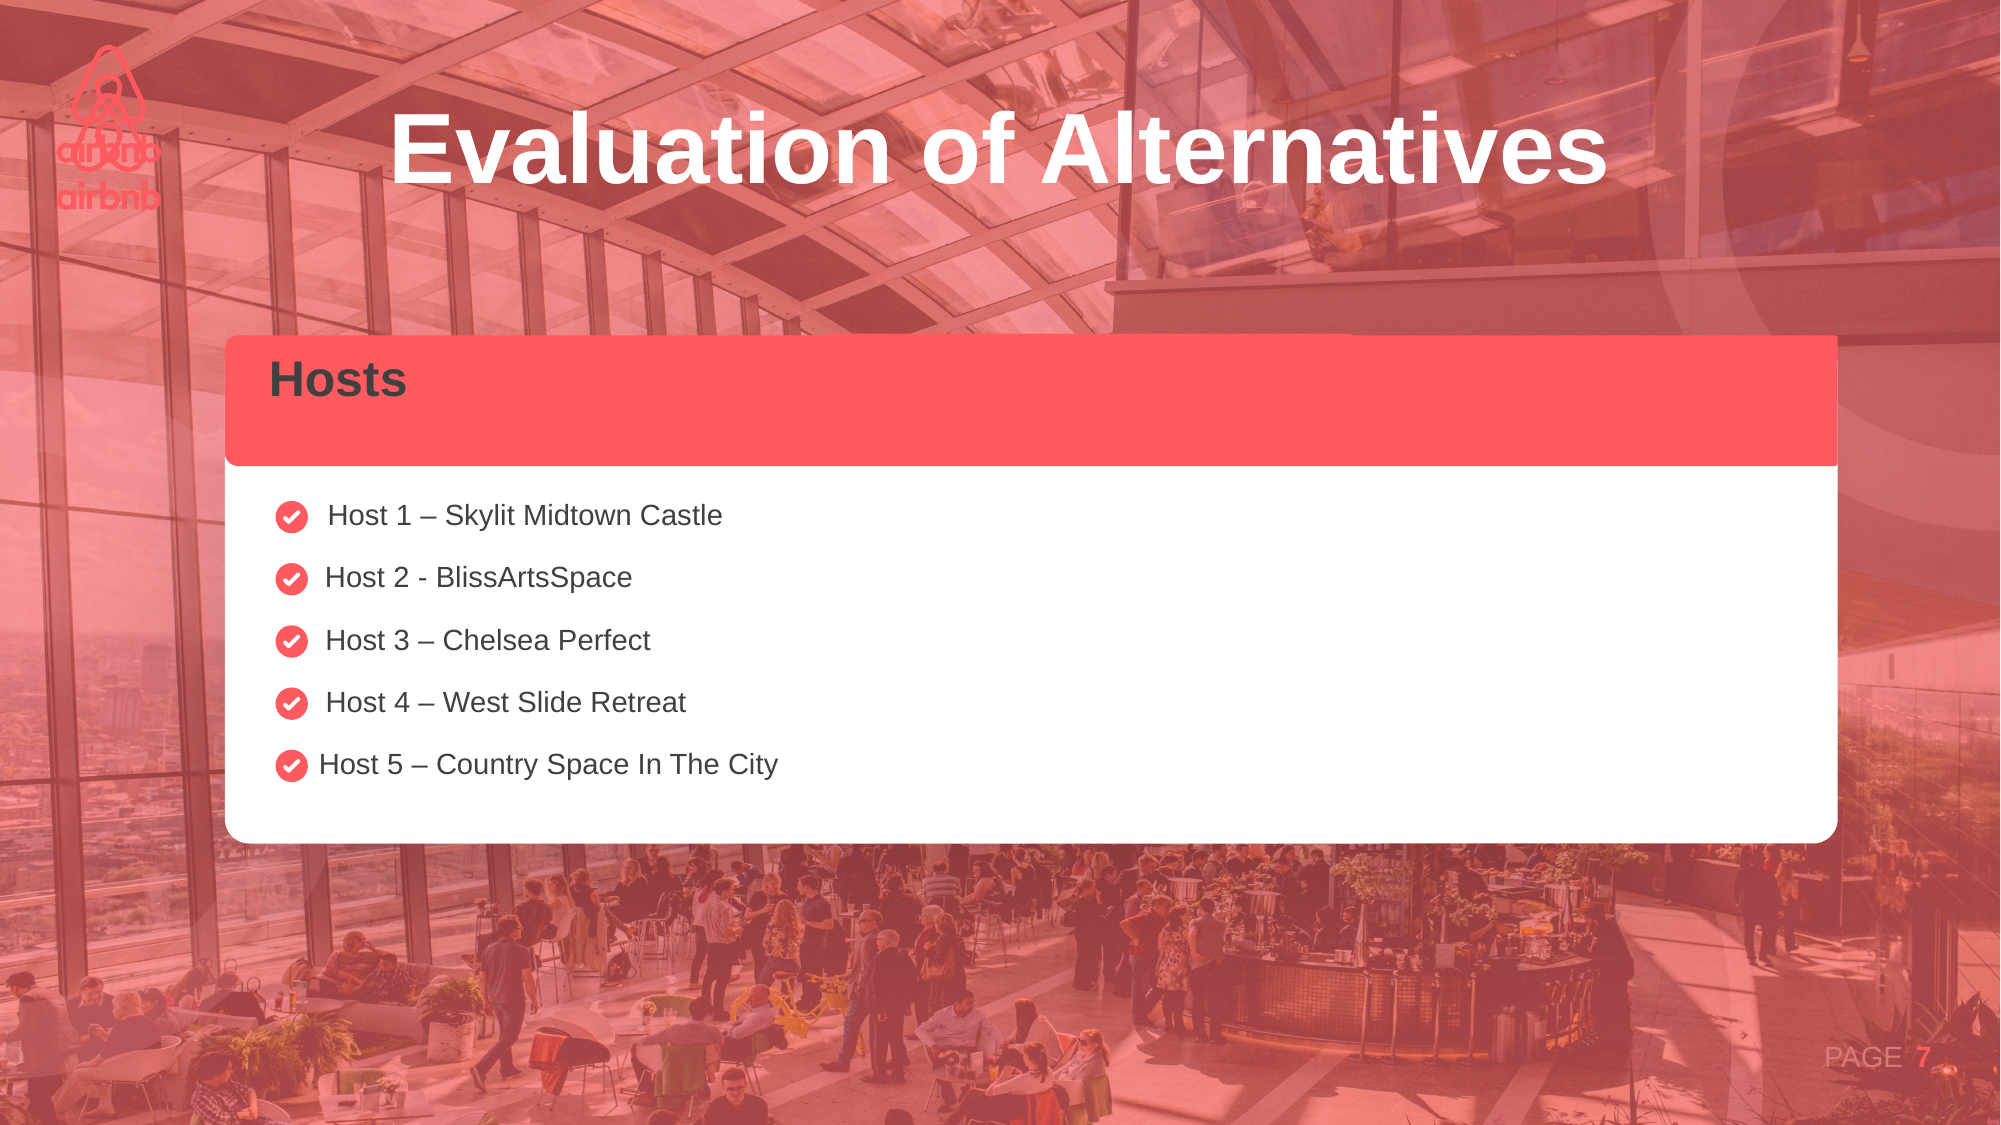

# Evaluation of Alternatives

Hosts

Host 1 – Skylit Midtown Castle

Host 2 - BlissArtsSpace

Host 3 – Chelsea Perfect

Host 4 – West Slide Retreat

Host 5 – Country Space In The City